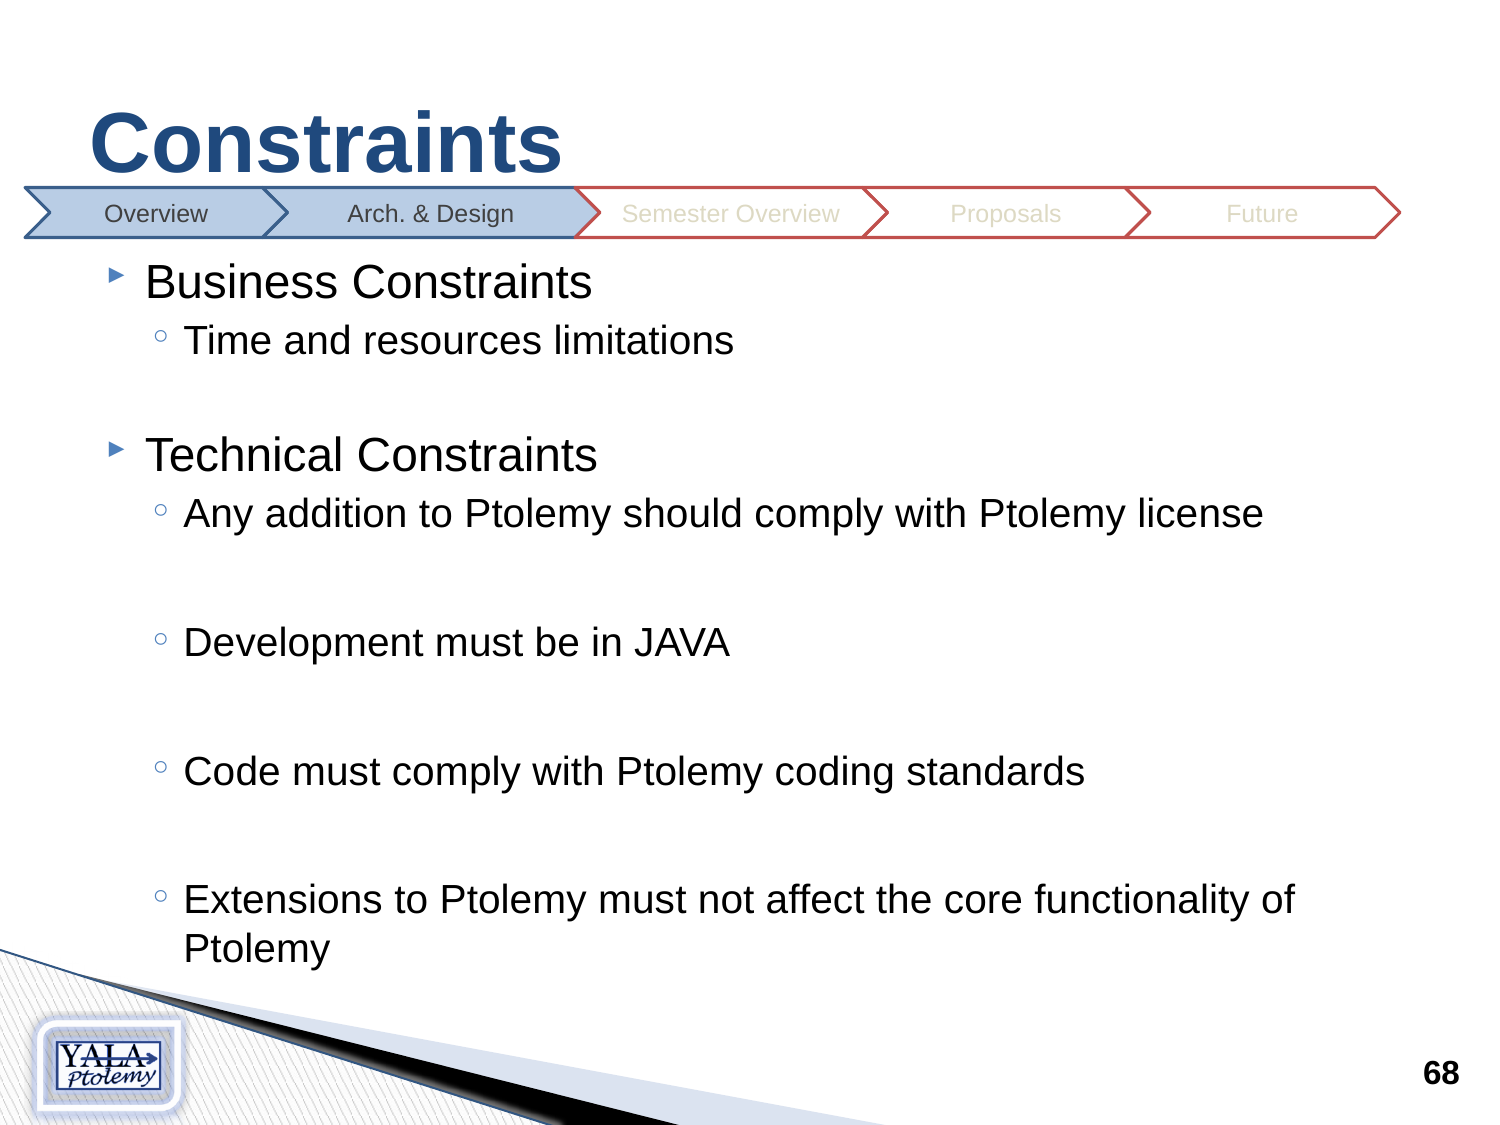

# Constraints
Overview
Arch. & Design
Semester Overview
Proposals
Future
Business Constraints
Time and resources limitations

Technical Constraints
Any addition to Ptolemy should comply with Ptolemy license

Development must be in JAVA

Code must comply with Ptolemy coding standards

Extensions to Ptolemy must not affect the core functionality of Ptolemy

68